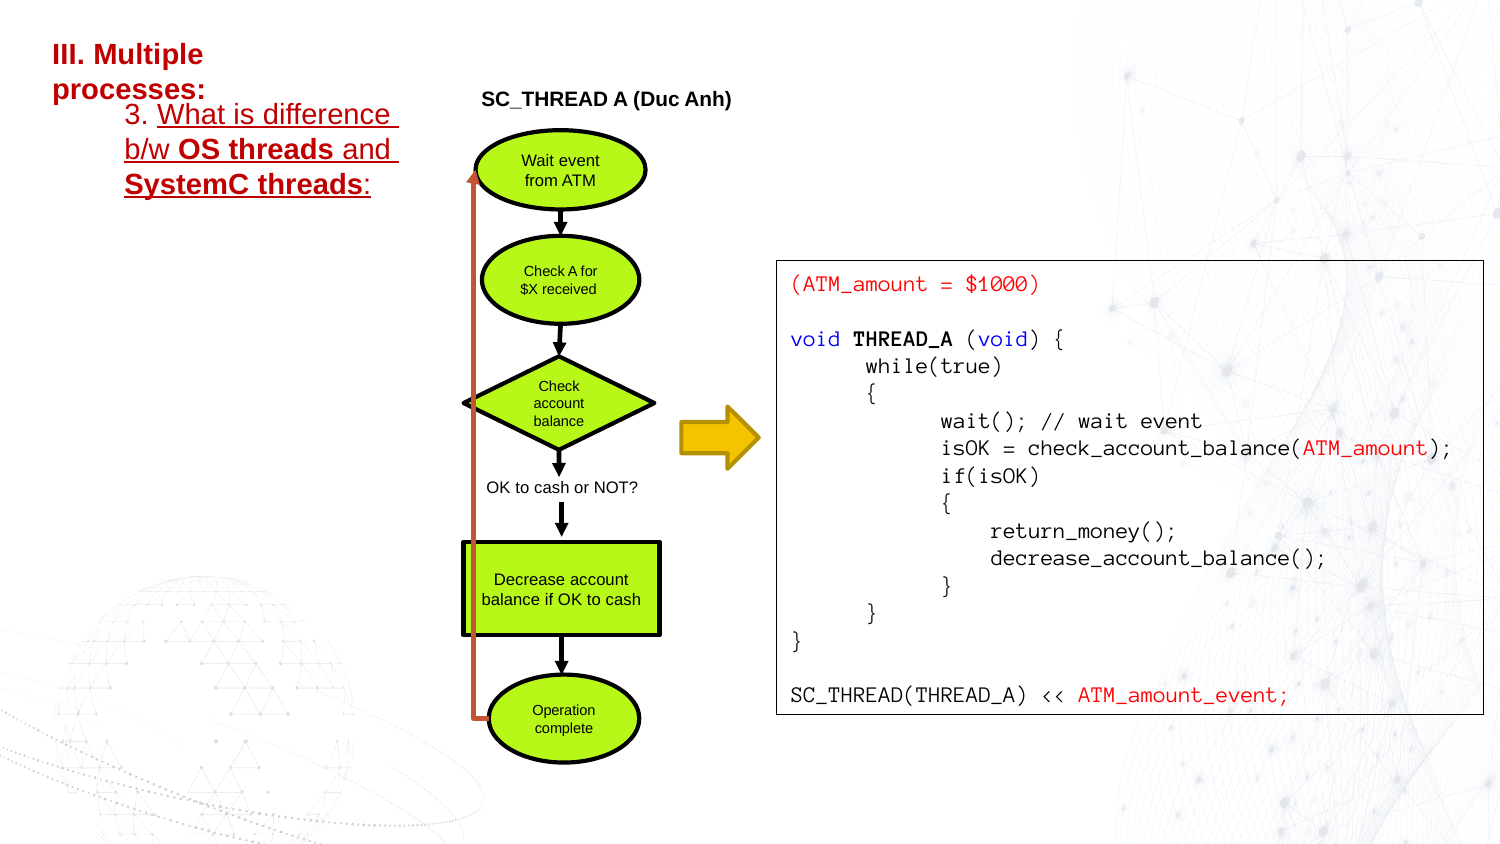

III. Multiple processes:
SC_THREAD A (Duc Anh)
Wait event from ATM
Check A for $X received
Check account balance
OK to cash or NOT?
Decrease account balance if OK to cash
Operation complete
3. What is difference
b/w OS threads and
SystemC threads:
(ATM_amount = $1000)

void THREAD_A (void) {
      while(true)
      {
	wait(); // wait event
	isOK = check_account_balance(ATM_amount);
	if(isOK)
	{
	    return_money();
	    decrease_account_balance();
	}
      }
}

SC_THREAD(THREAD_A) << ATM_amount_event;